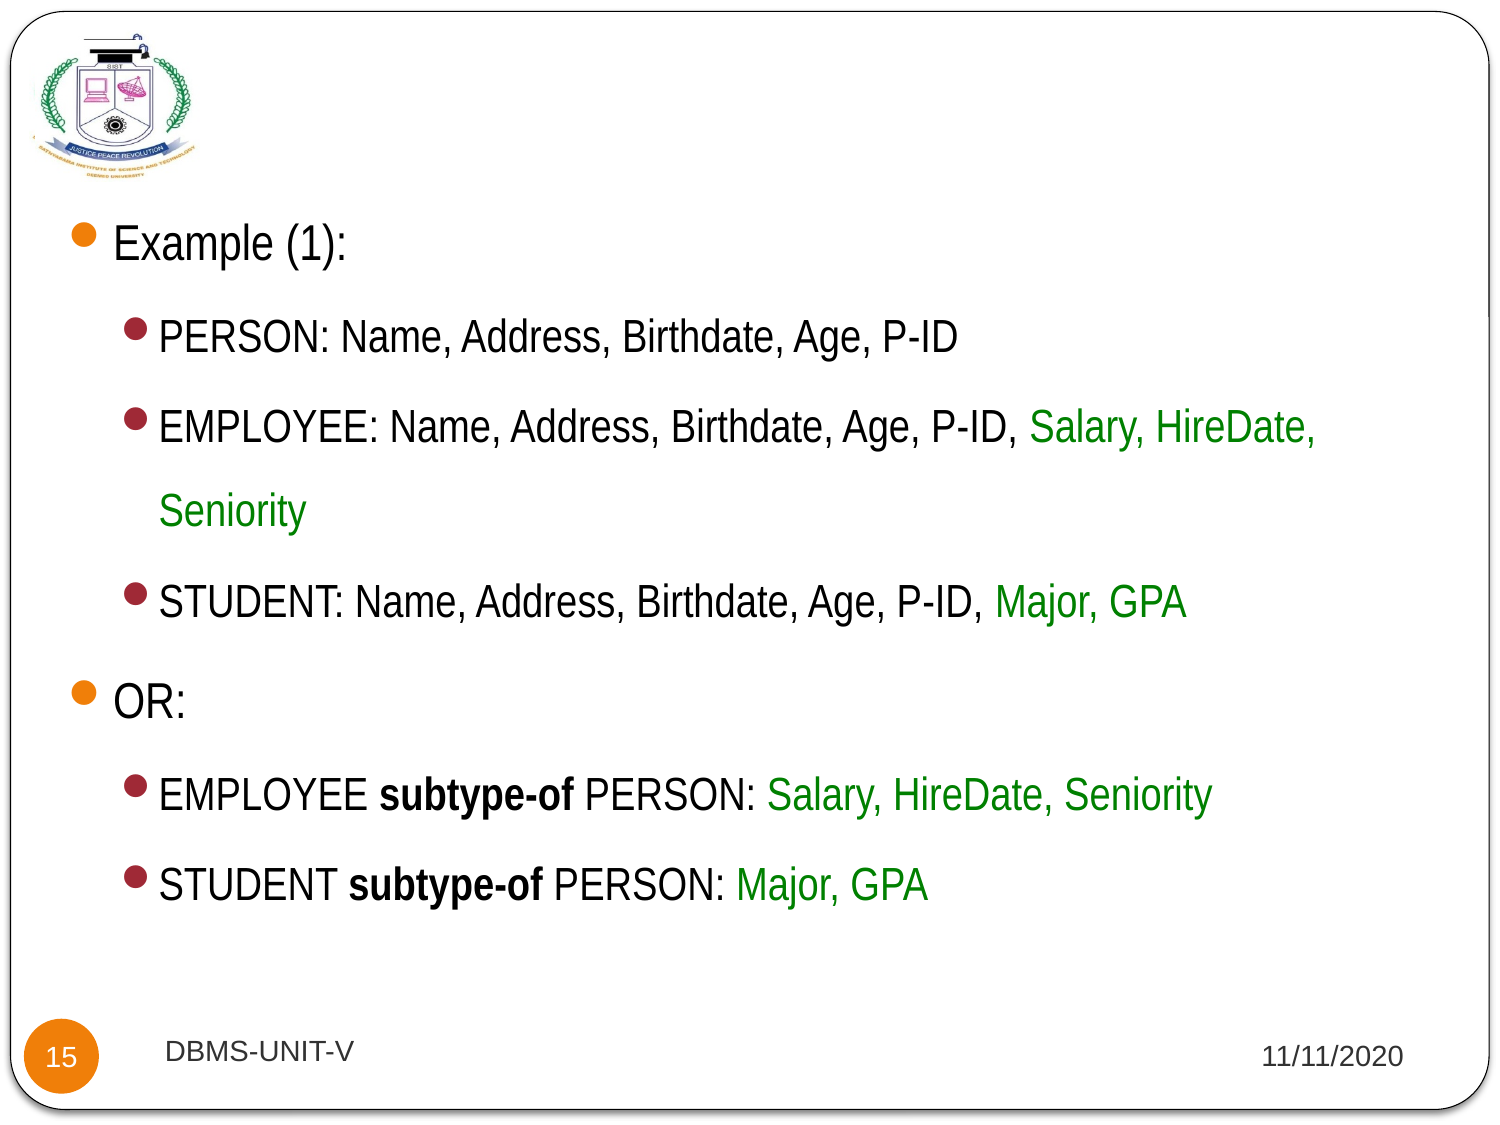

Example (1):
PERSON: Name, Address, Birthdate, Age, P-ID
EMPLOYEE: Name, Address, Birthdate, Age, P-ID, Salary, HireDate, Seniority
STUDENT: Name, Address, Birthdate, Age, P-ID, Major, GPA
OR:
EMPLOYEE subtype-of PERSON: Salary, HireDate, Seniority
STUDENT subtype-of PERSON: Major, GPA

DBMS-UNIT-V
11/11/2020
15